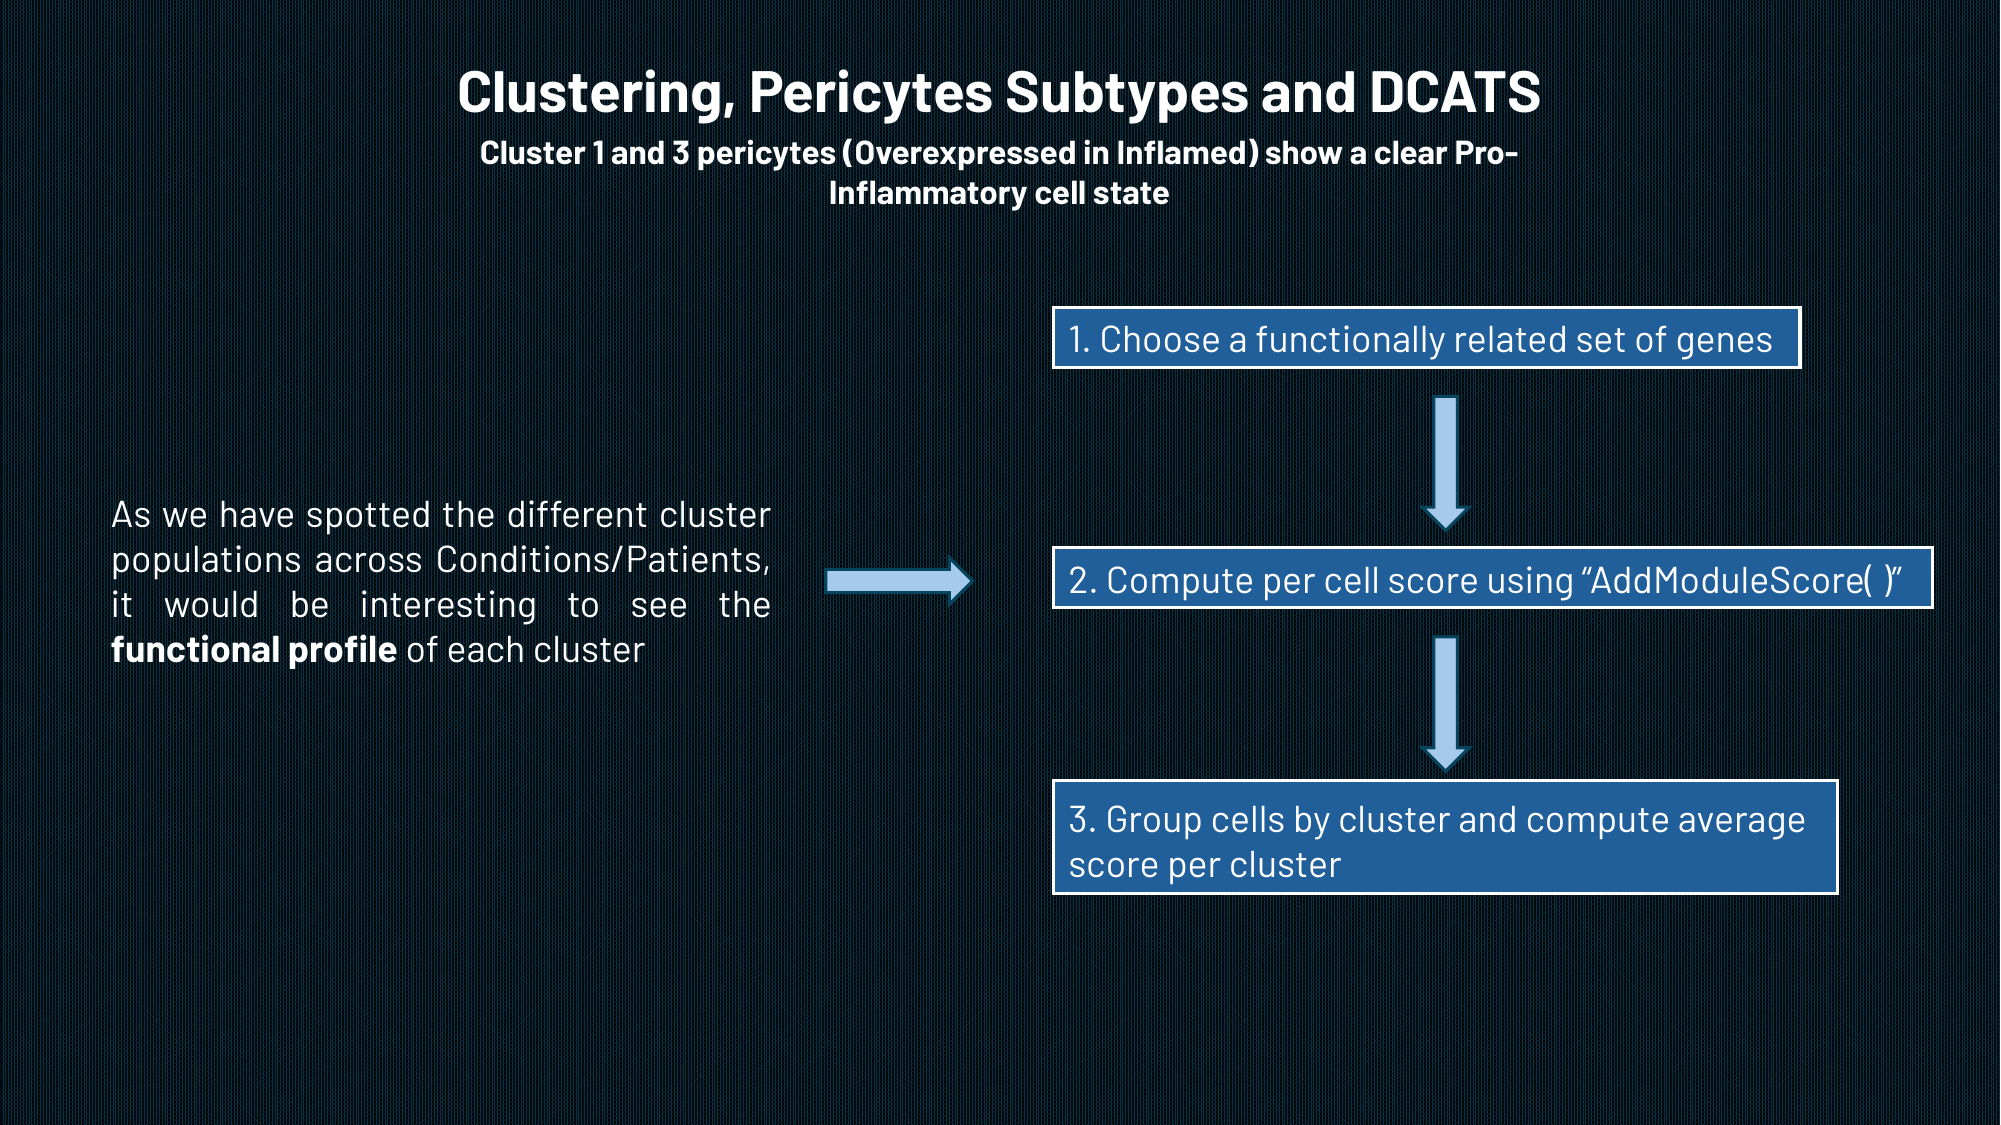

# Clustering, Pericytes Subtypes and DCATS
Cluster 1 and 3 pericytes (Overexpressed in Inflamed) show a clear Pro-Inflammatory cell state

1. Choose a functionally related set of genes

As we have spotted the different cluster populations across Conditions/Patients, it would be interesting to see the functional profile of each cluster

2. Compute per cell score using “AddModuleScore( )”

3. Group cells by cluster and compute average score per cluster